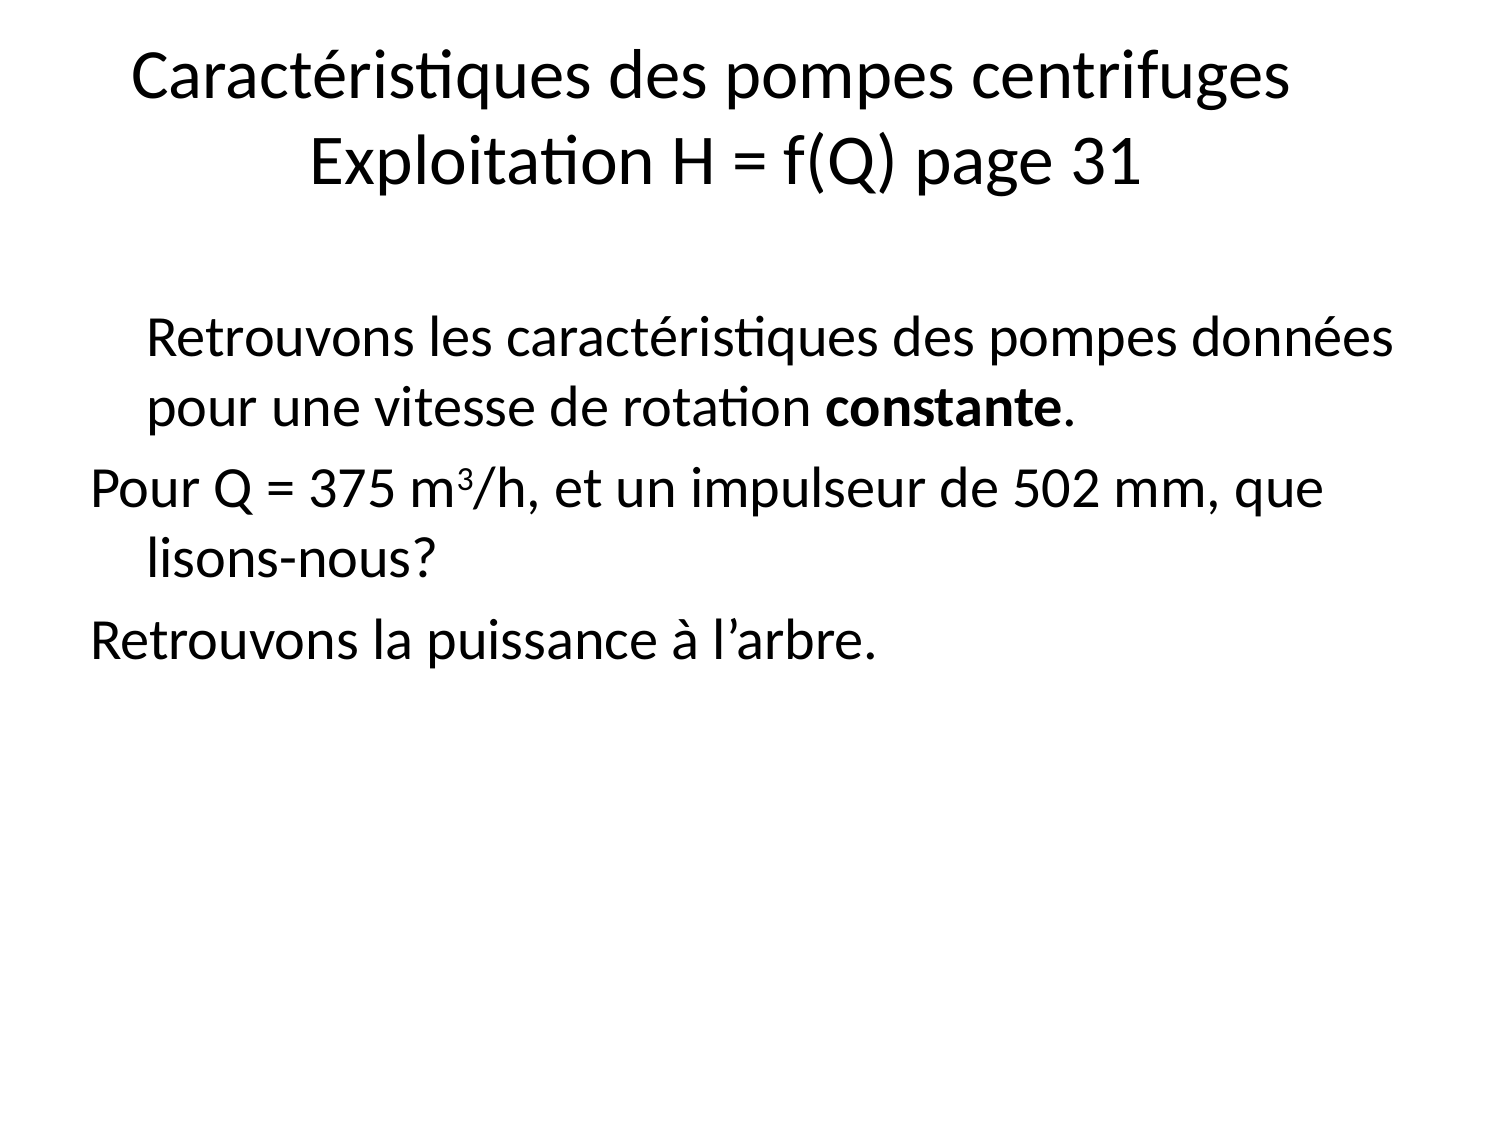

Caractéristiques des pompes centrifuges
# Exploitation H = f(Q) page 31
	Retrouvons les caractéristiques des pompes données pour une vitesse de rotation constante.
Pour Q = 375 m3/h, et un impulseur de 502 mm, que lisons-nous?
Retrouvons la puissance à l’arbre.